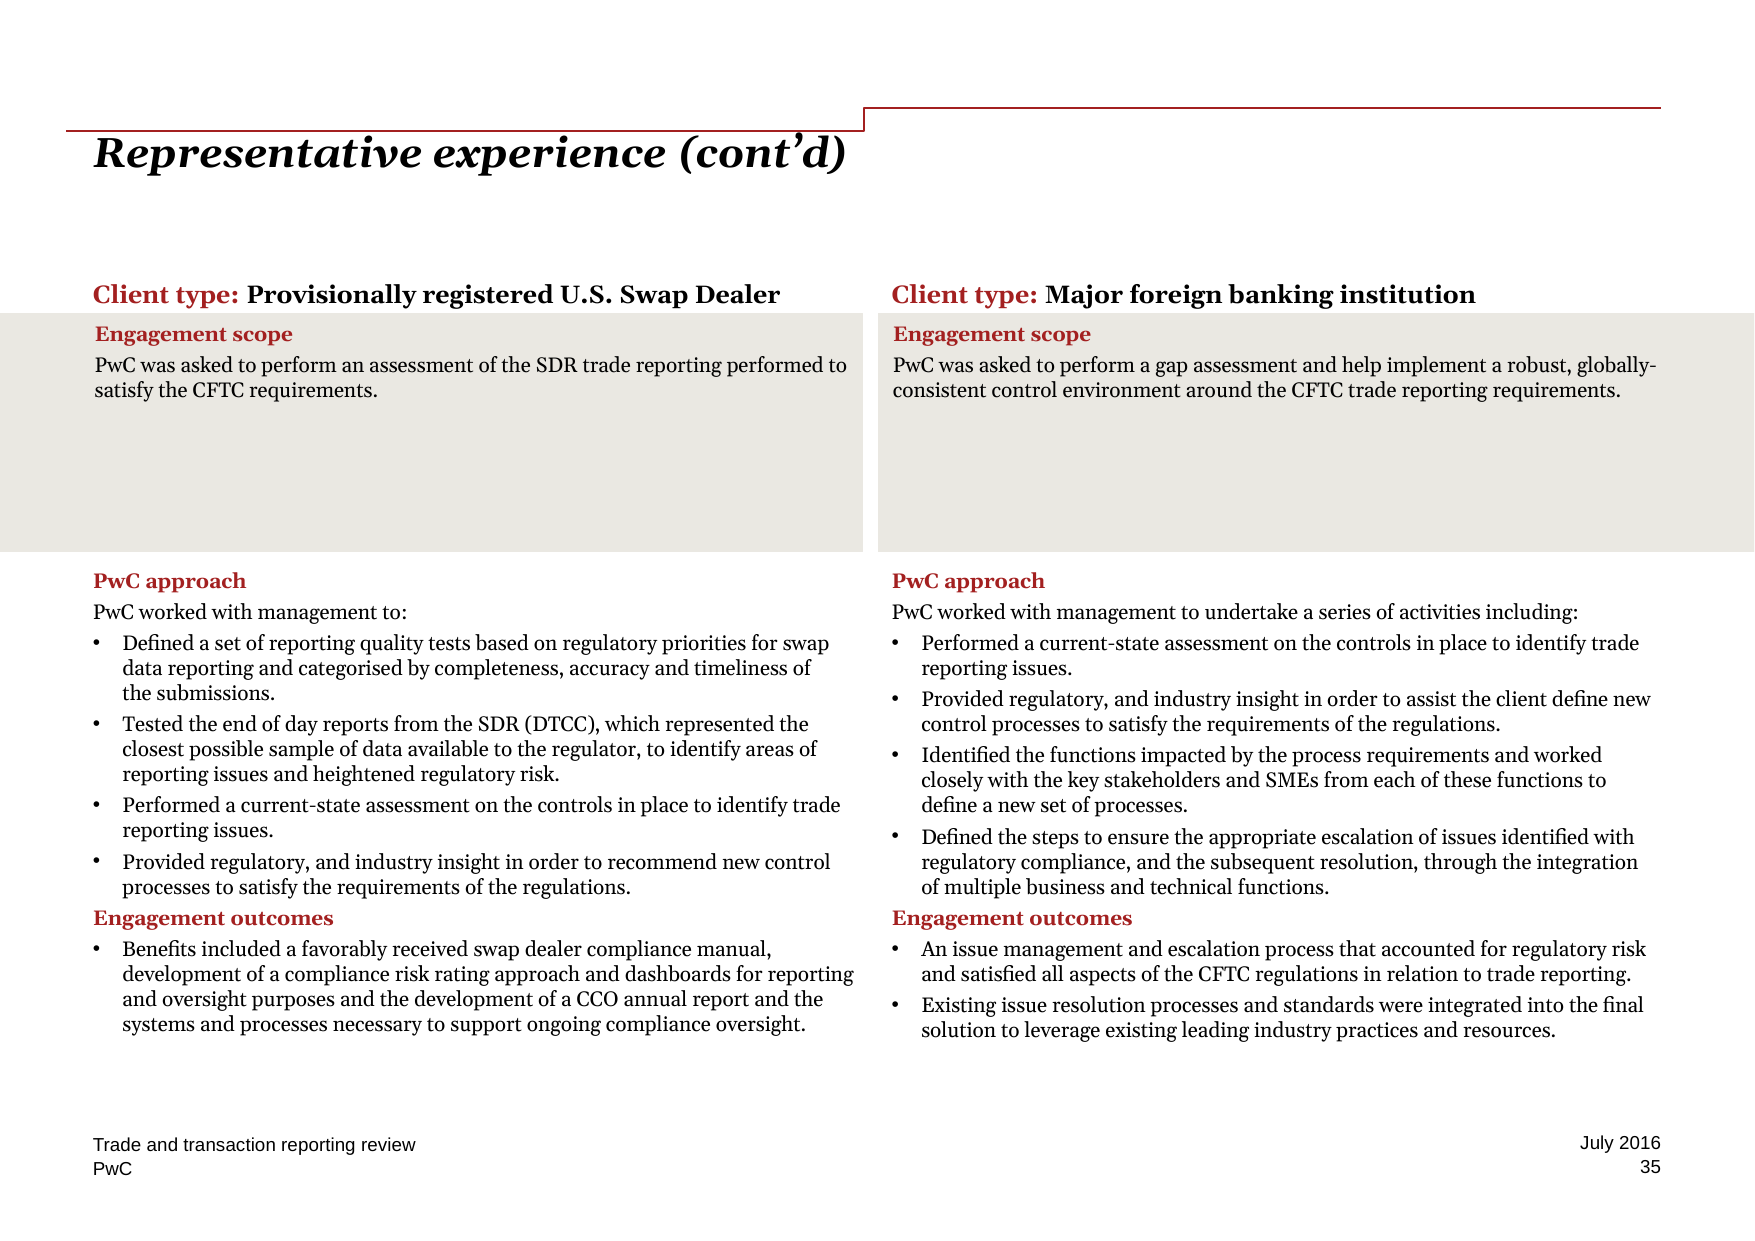

# Representative experience (cont’d)
Client type: Provisionally registered U.S. Swap Dealer
Client type: Major foreign banking institution
Engagement scope
PwC was asked to perform an assessment of the SDR trade reporting performed to satisfy the CFTC requirements.
Engagement scope
PwC was asked to perform a gap assessment and help implement a robust, globally-consistent control environment around the CFTC trade reporting requirements.
PwC approach
PwC worked with management to:
Defined a set of reporting quality tests based on regulatory priorities for swap data reporting and categorised by completeness, accuracy and timeliness of the submissions.
Tested the end of day reports from the SDR (DTCC), which represented the closest possible sample of data available to the regulator, to identify areas of reporting issues and heightened regulatory risk.
Performed a current-state assessment on the controls in place to identify trade reporting issues.
Provided regulatory, and industry insight in order to recommend new control processes to satisfy the requirements of the regulations.
Engagement outcomes
Benefits included a favorably received swap dealer compliance manual, development of a compliance risk rating approach and dashboards for reporting and oversight purposes and the development of a CCO annual report and the systems and processes necessary to support ongoing compliance oversight.
PwC approach
PwC worked with management to undertake a series of activities including:
Performed a current-state assessment on the controls in place to identify trade reporting issues.
Provided regulatory, and industry insight in order to assist the client define new control processes to satisfy the requirements of the regulations.
Identified the functions impacted by the process requirements and worked closely with the key stakeholders and SMEs from each of these functions to define a new set of processes.
Defined the steps to ensure the appropriate escalation of issues identified with regulatory compliance, and the subsequent resolution, through the integration of multiple business and technical functions.
Engagement outcomes
An issue management and escalation process that accounted for regulatory risk and satisfied all aspects of the CFTC regulations in relation to trade reporting.
Existing issue resolution processes and standards were integrated into the final solution to leverage existing leading industry practices and resources.
July 2016
Trade and transaction reporting review
35